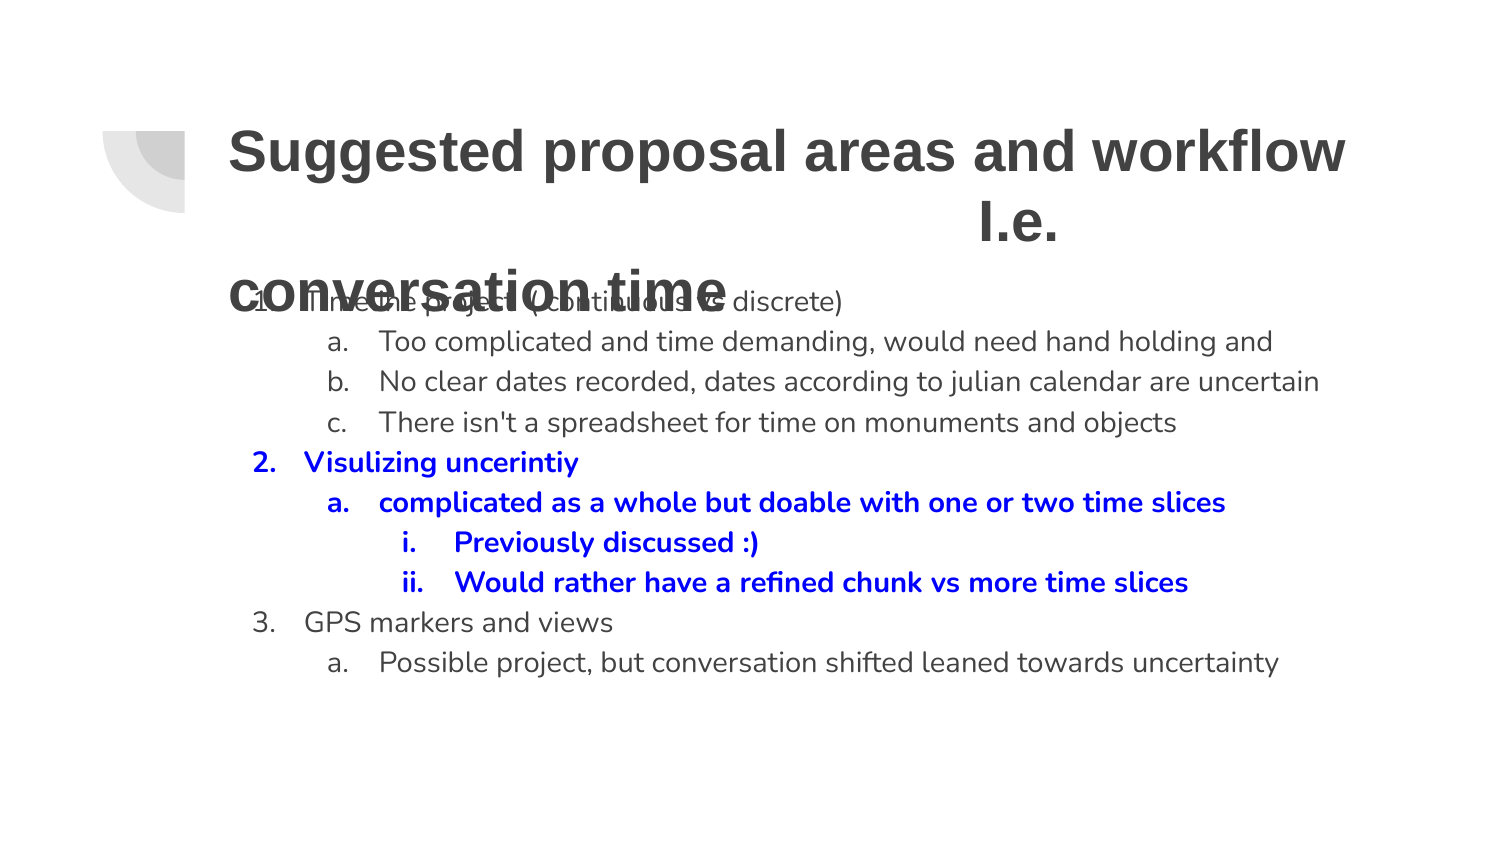

# Suggested proposal areas and workflow
					I.e. conversation time
Timeline project  ( continuous vs discrete)
Too complicated and time demanding, would need hand holding and
No clear dates recorded, dates according to julian calendar are uncertain
There isn't a spreadsheet for time on monuments and objects
Visulizing uncerintiy
complicated as a whole but doable with one or two time slices
Previously discussed :)
Would rather have a refined chunk vs more time slices
GPS markers and views
Possible project, but conversation shifted leaned towards uncertainty